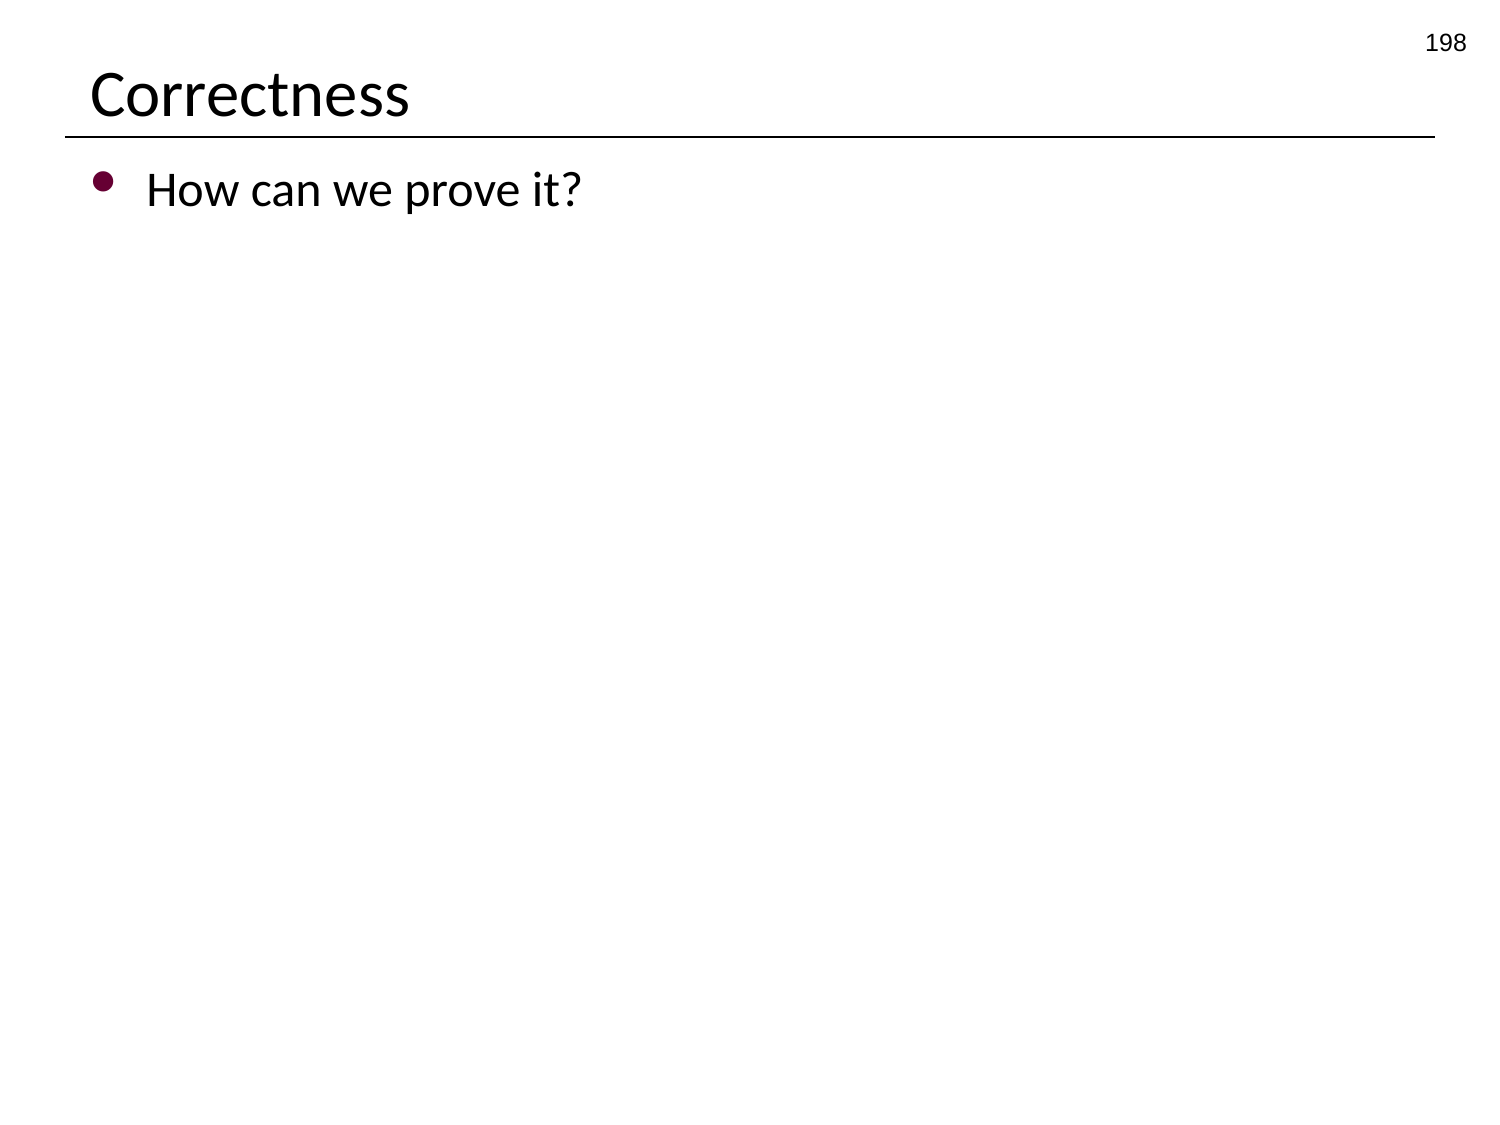

198
# Correctness
How can we prove it?